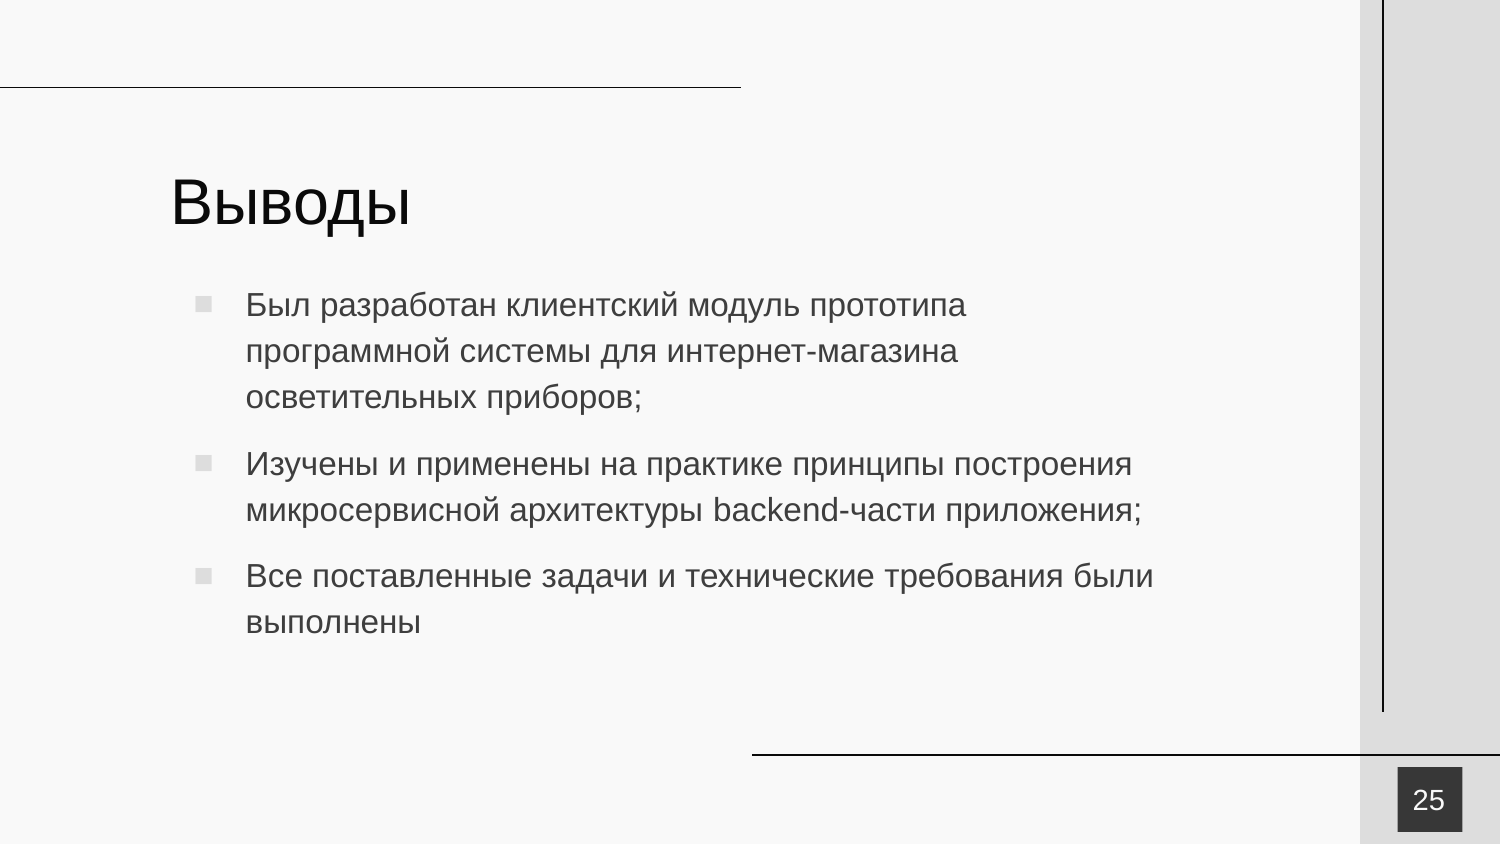

# Выводы
Был разработан клиентский модуль прототипа программной системы для интернет-магазина осветительных приборов;
Изучены и применены на практике принципы построения микросервисной архитектуры backend-части приложения;
Все поставленные задачи и технические требования были выполнены

25